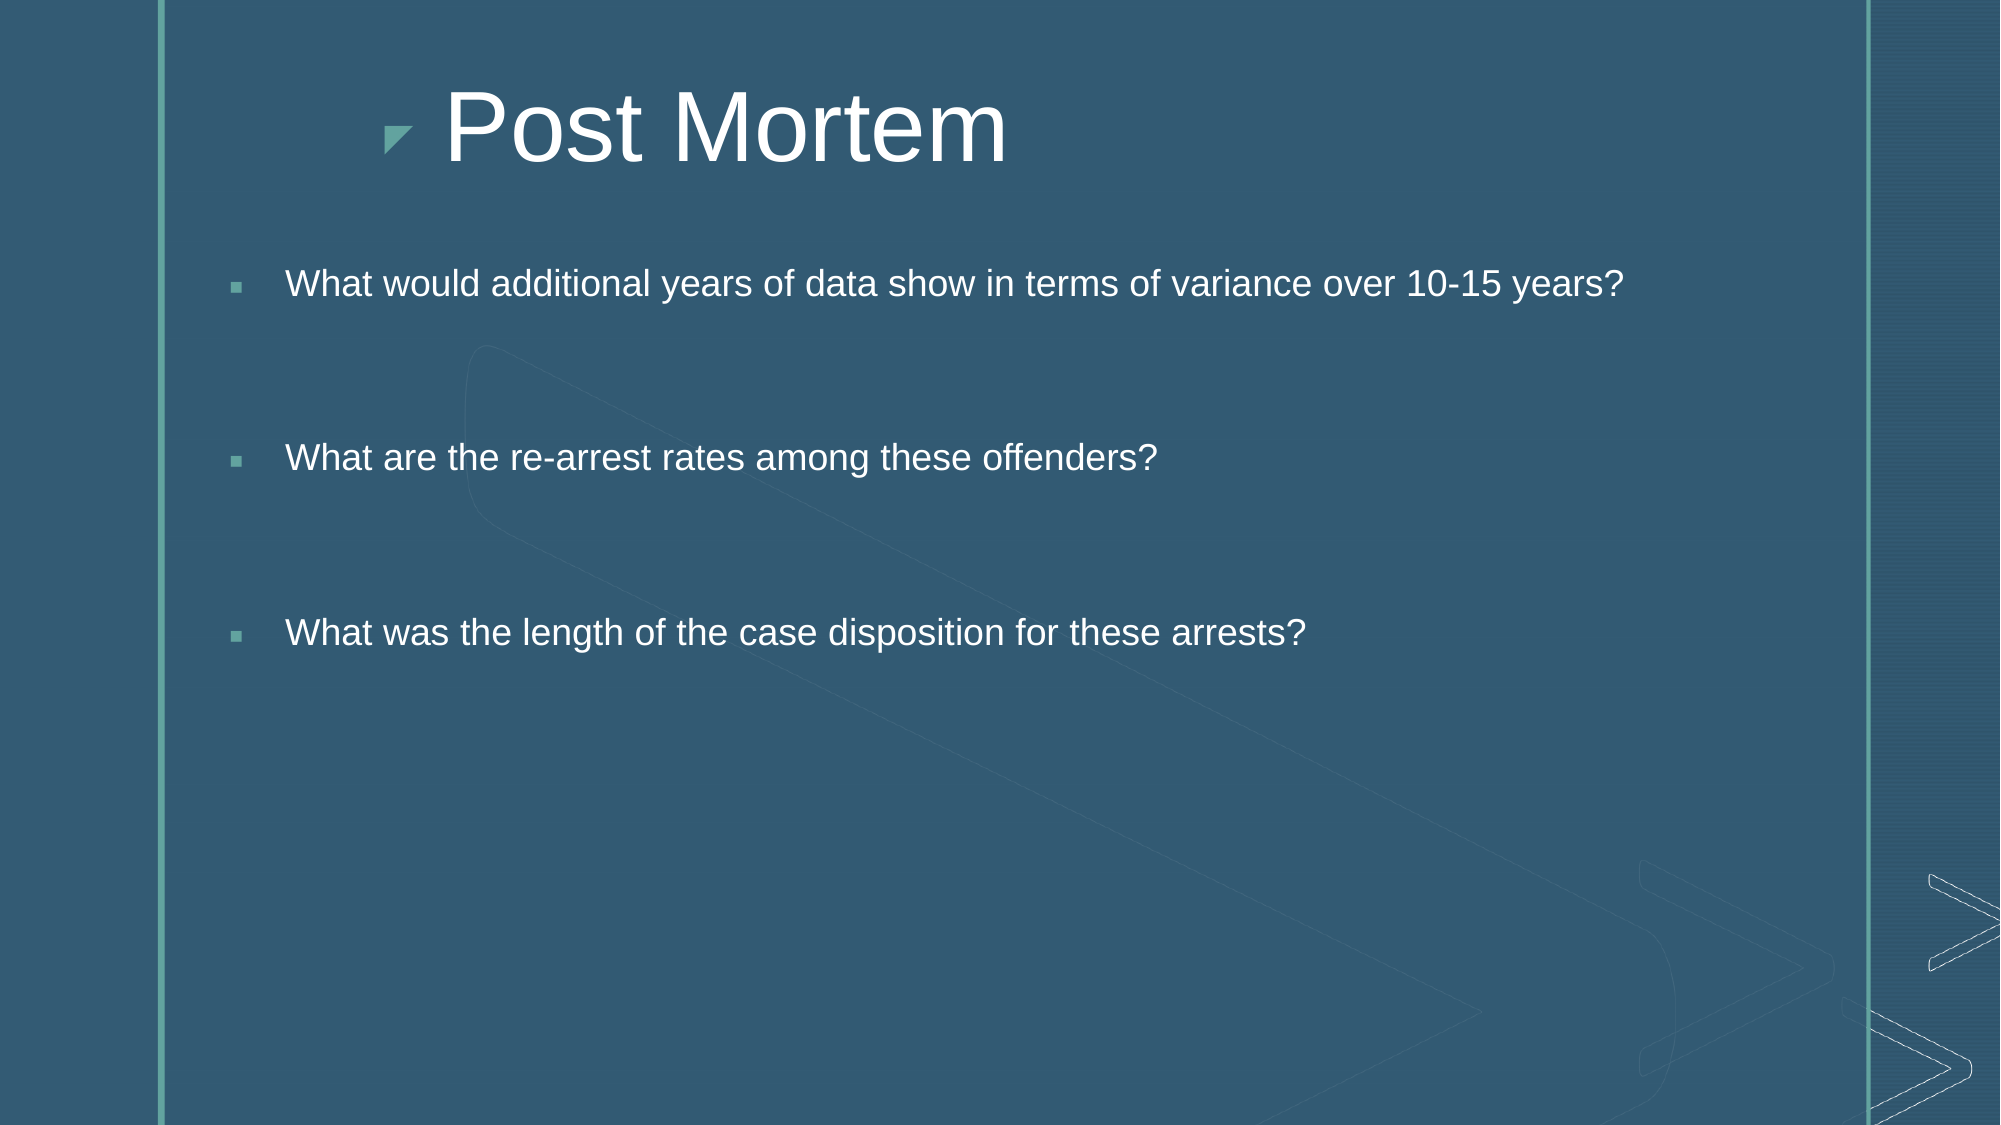

# Post Mortem
What would additional years of data show in terms of variance over 10-15 years?

What are the re-arrest rates among these offenders?

What was the length of the case disposition for these arrests?